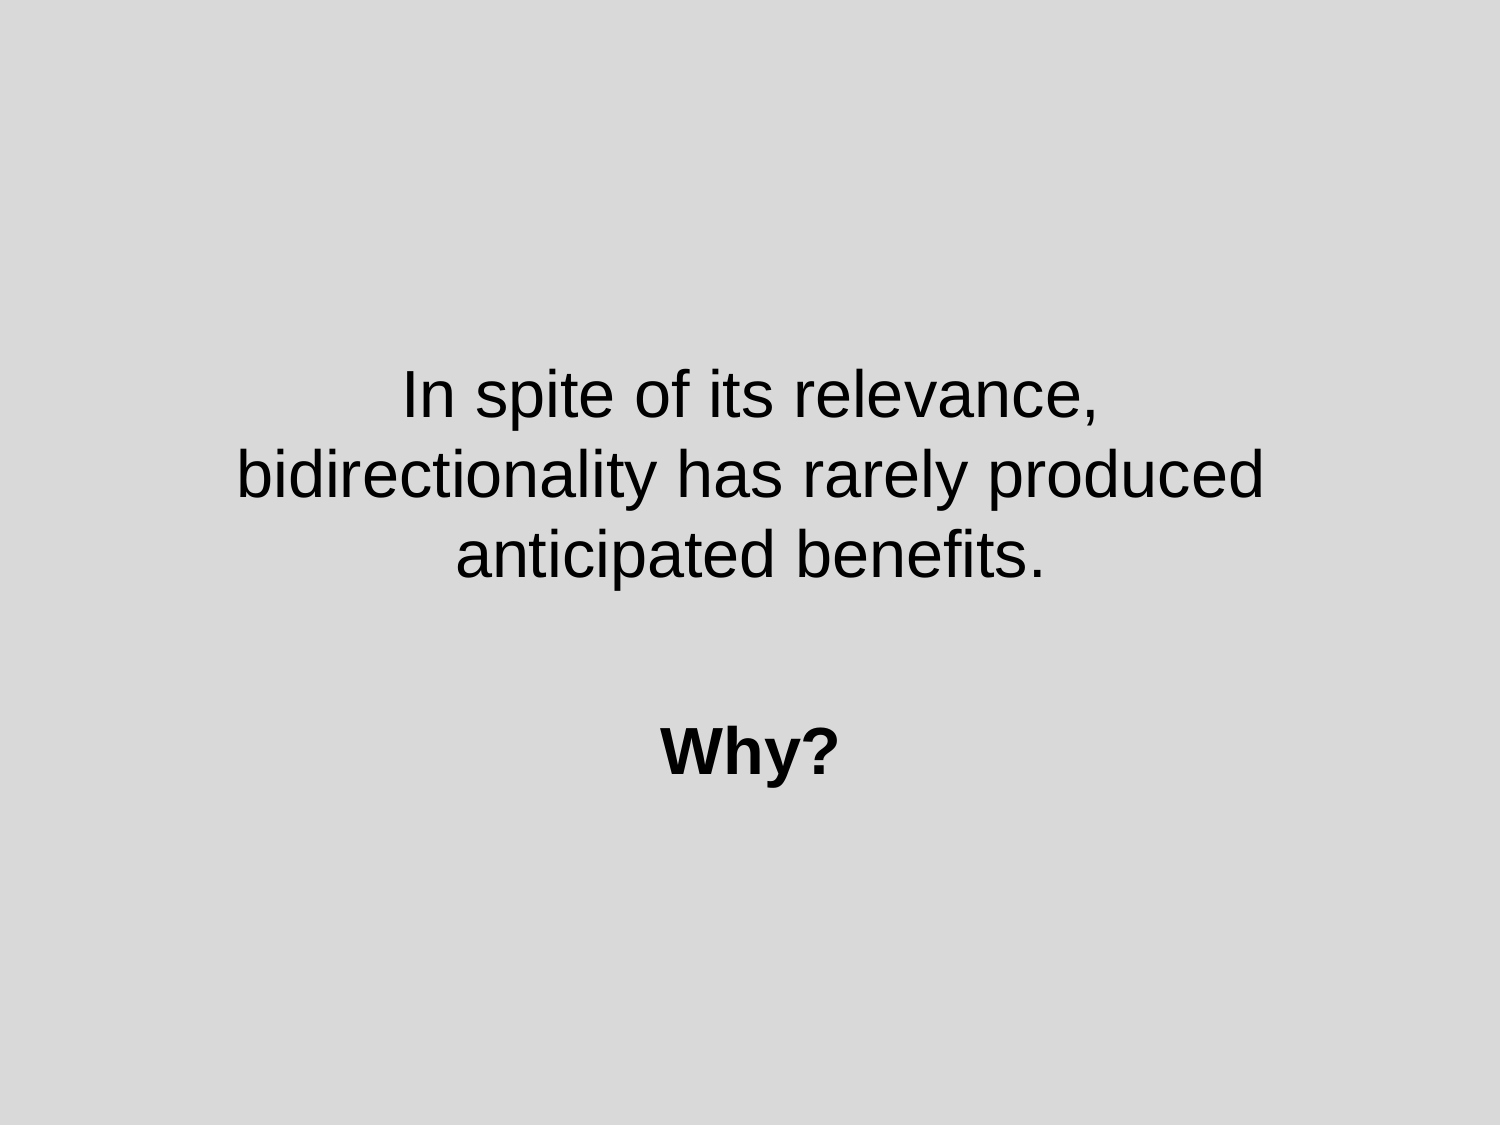

In spite of its relevance, bidirectionality has rarely produced anticipated benefits.

Why?